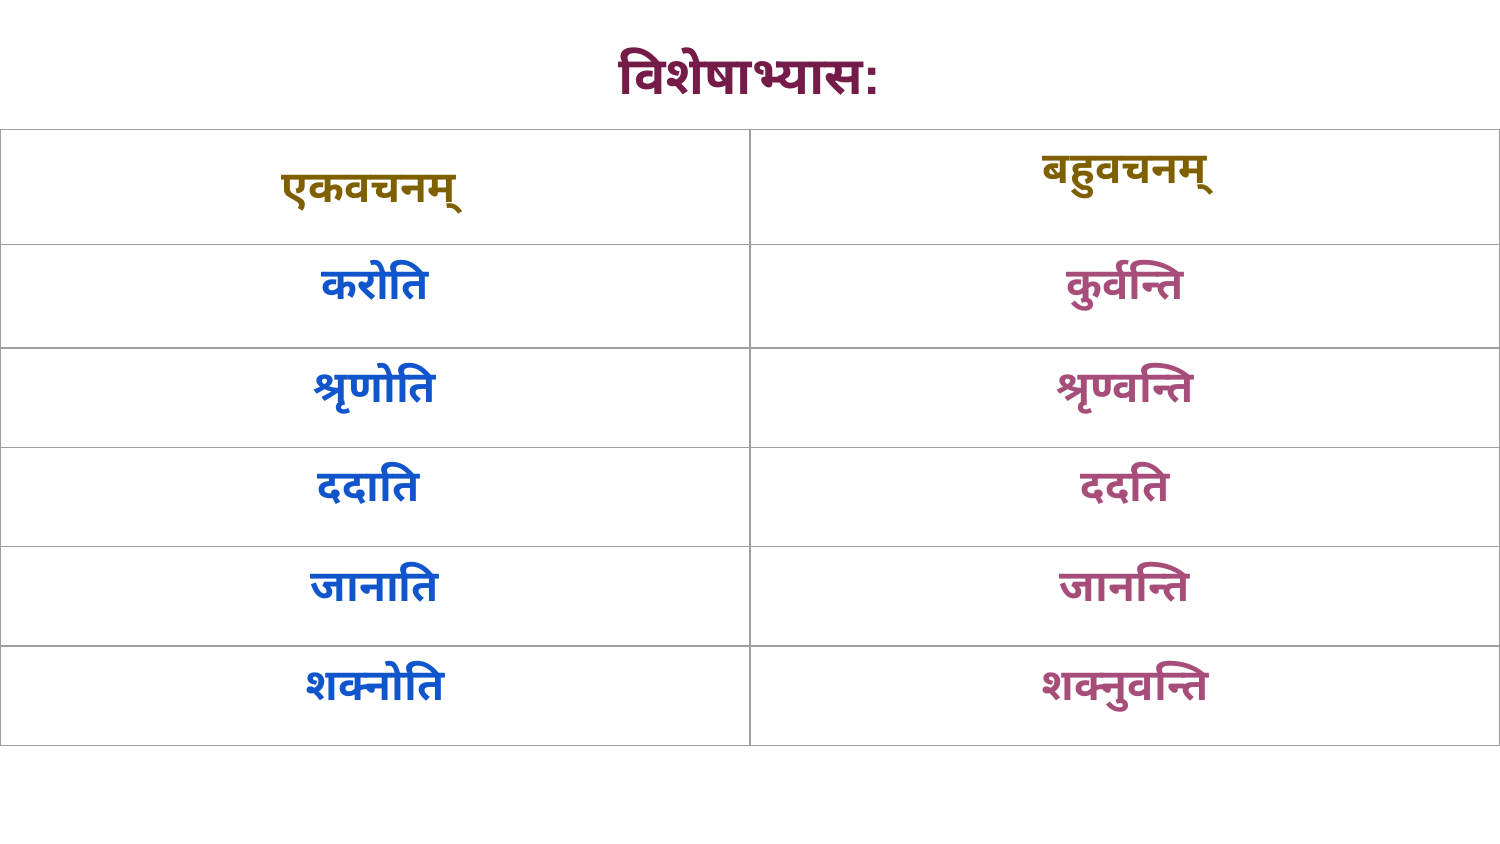

विशेषाभ्यास:
| एकवचनम् | बहुवचनम् |
| --- | --- |
| करोति | कुर्वन्ति |
| श्रृणोति | श्रृण्वन्ति |
| ददाति | ददति |
| जानाति | जानन्ति |
| शक्नोति | शक्नुवन्ति |